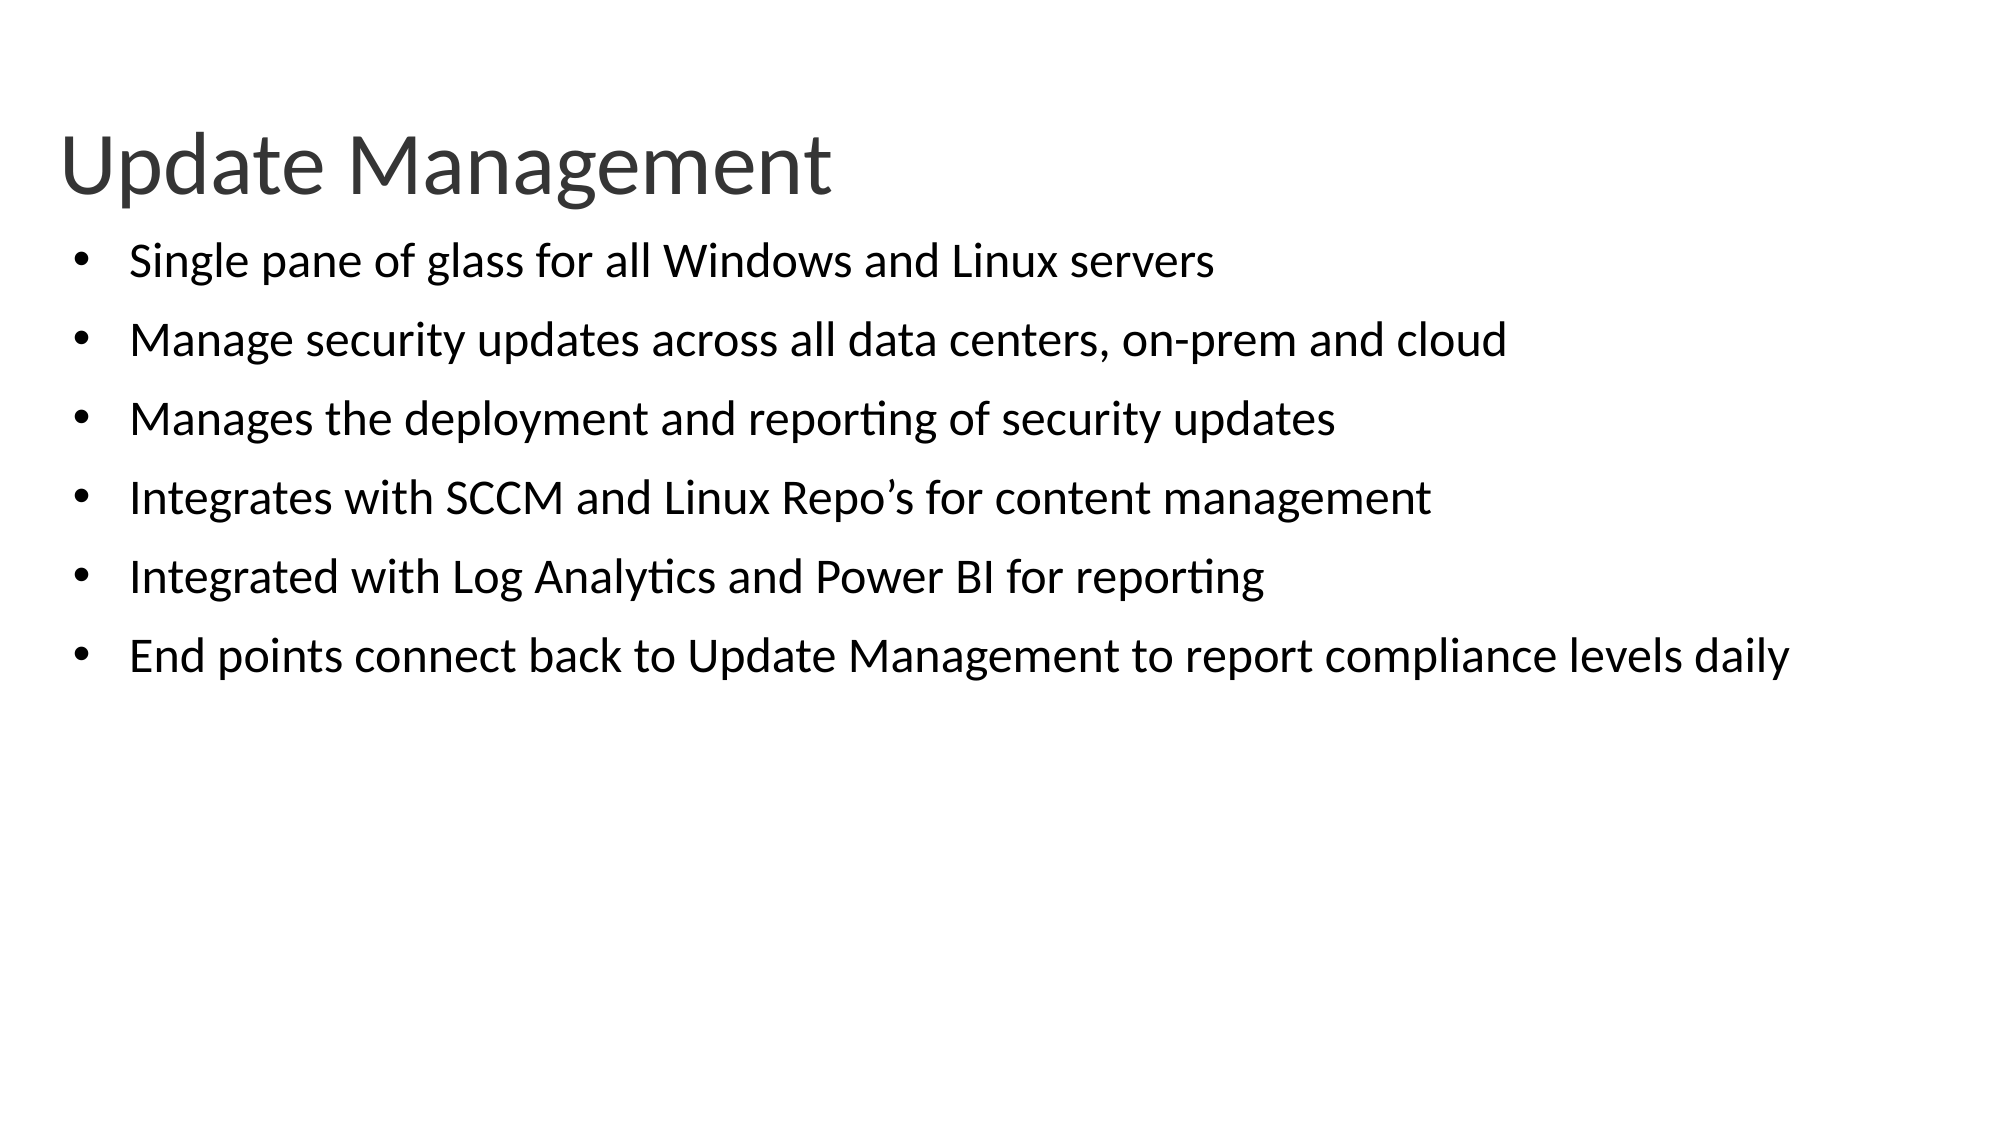

# Update Management
Single pane of glass for all Windows and Linux servers
Manage security updates across all data centers, on-prem and cloud
Manages the deployment and reporting of security updates
Integrates with SCCM and Linux Repo’s for content management
Integrated with Log Analytics and Power BI for reporting
End points connect back to Update Management to report compliance levels daily